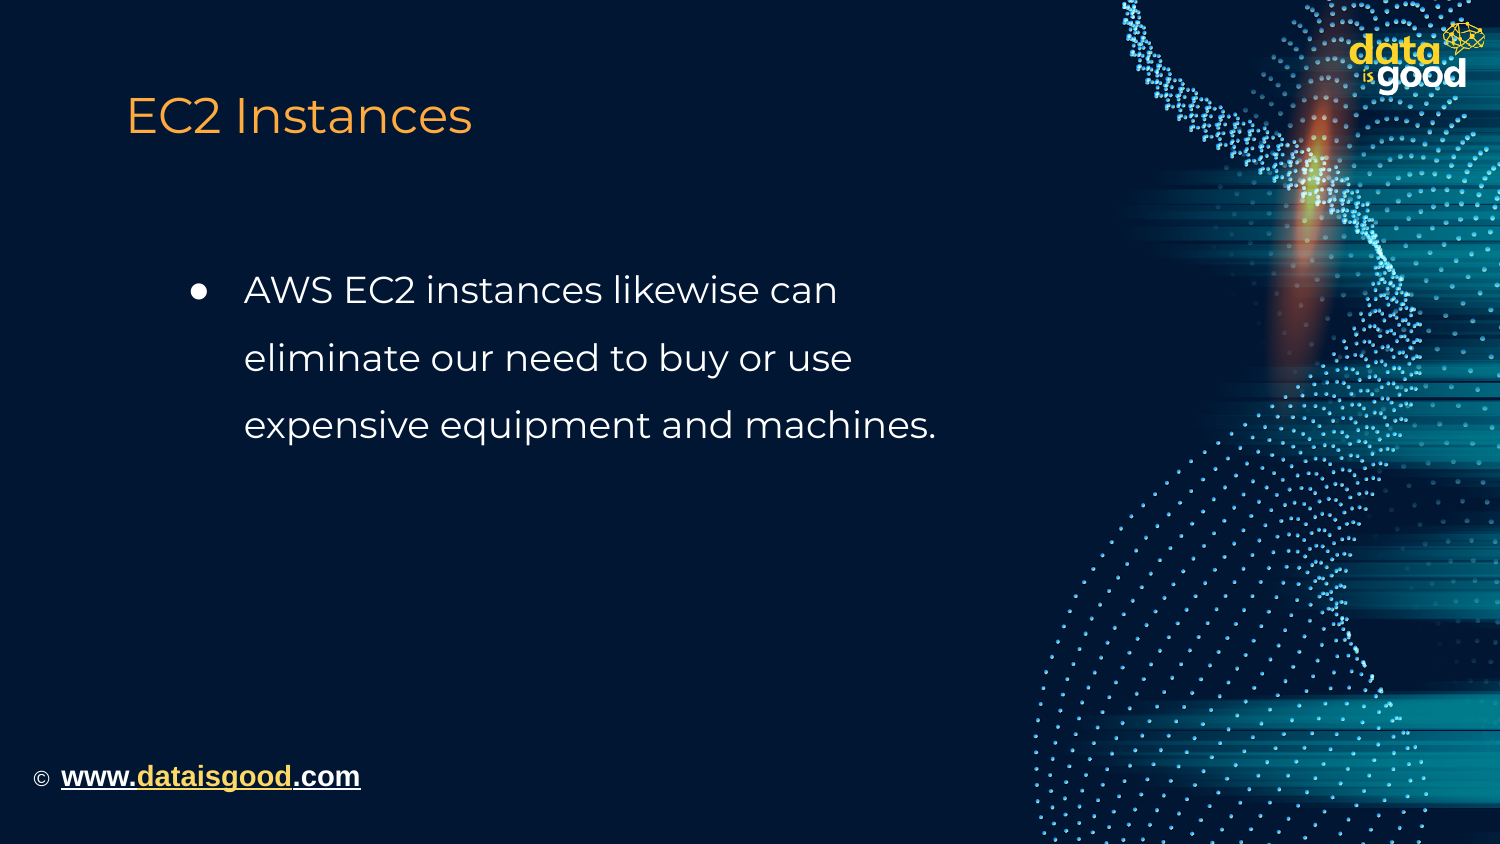

# EC2 Instances
AWS EC2 instances likewise can eliminate our need to buy or use expensive equipment and machines.